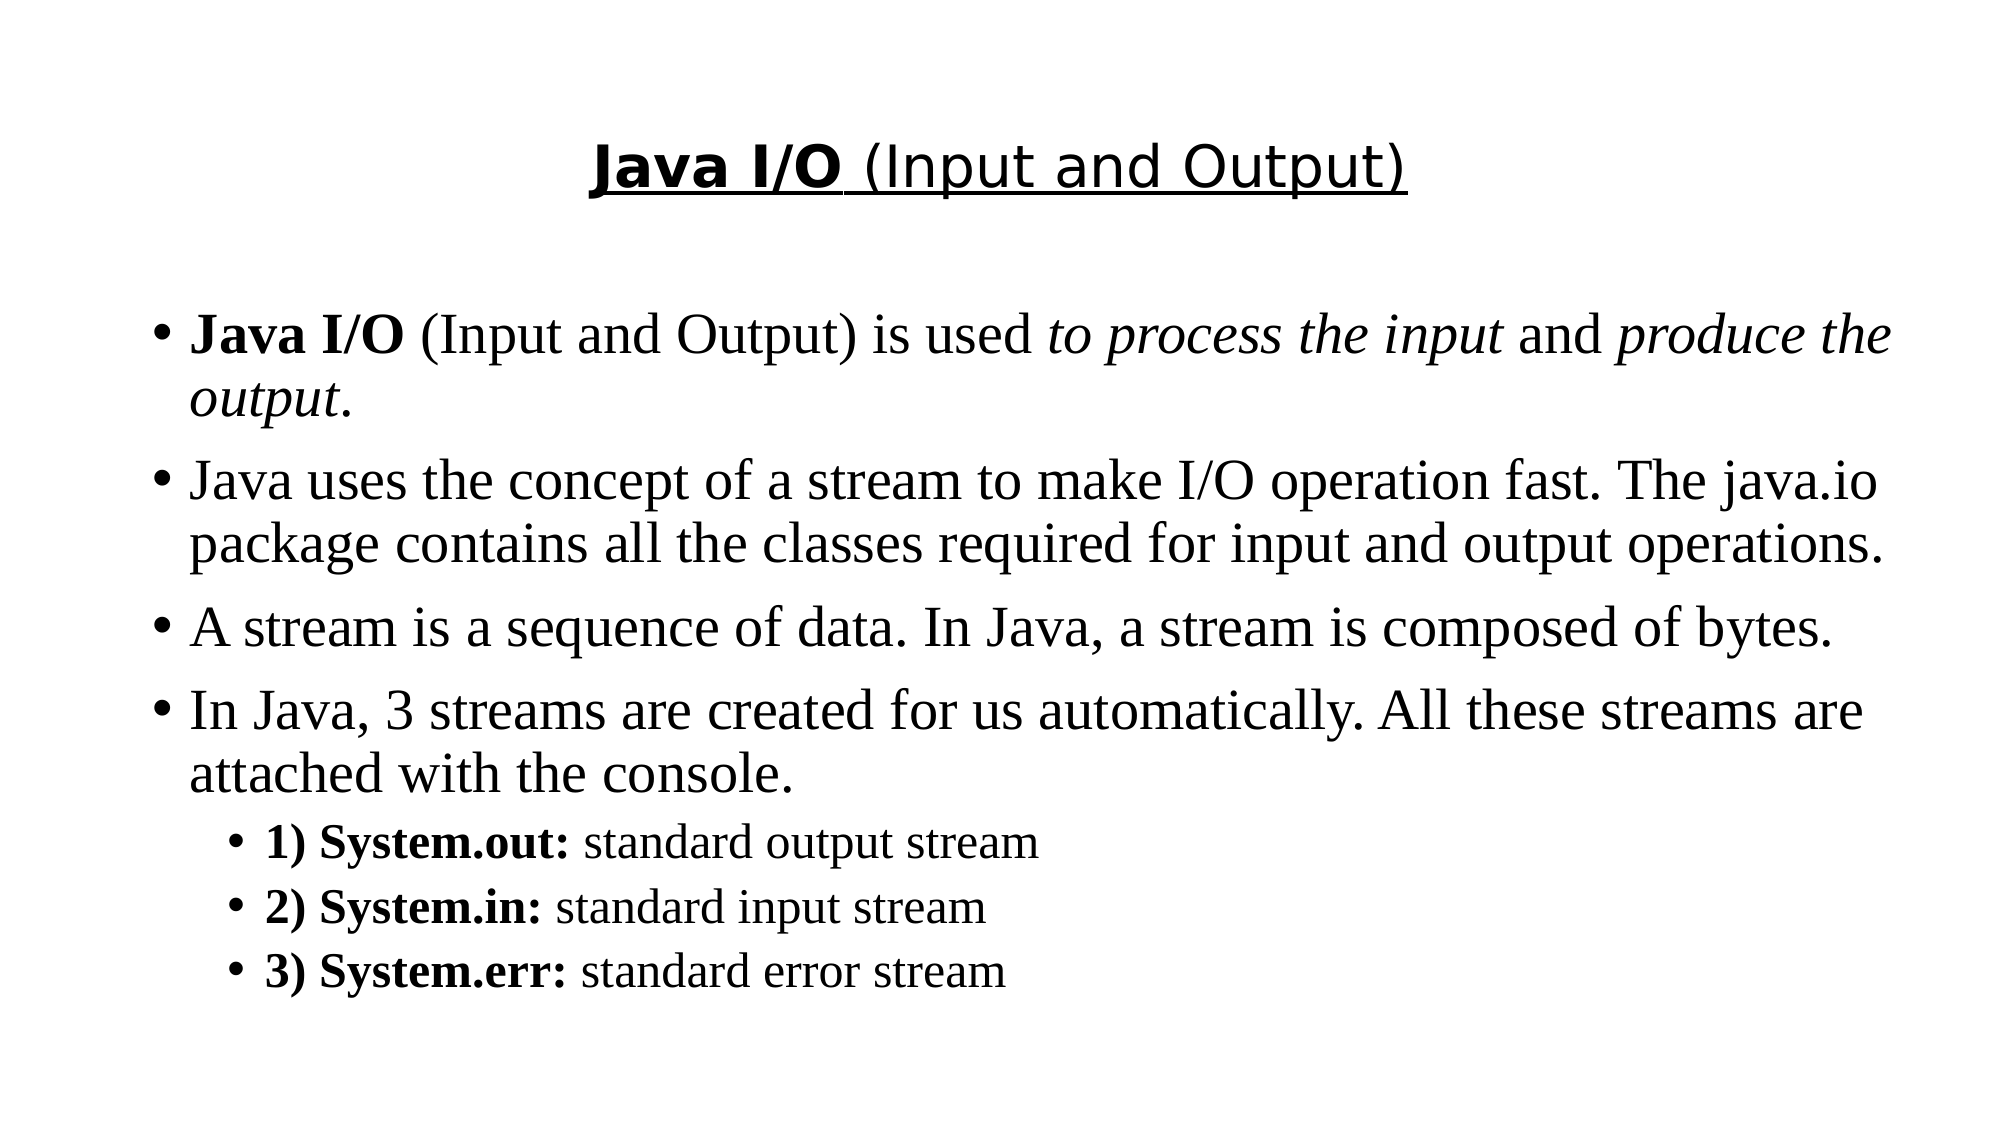

# Java I/O (Input and Output)
Java I/O (Input and Output) is used to process the input and produce the output.
Java uses the concept of a stream to make I/O operation fast. The java.io package contains all the classes required for input and output operations.
A stream is a sequence of data. In Java, a stream is composed of bytes.
In Java, 3 streams are created for us automatically. All these streams are attached with the console.
1) System.out: standard output stream
2) System.in: standard input stream
3) System.err: standard error stream